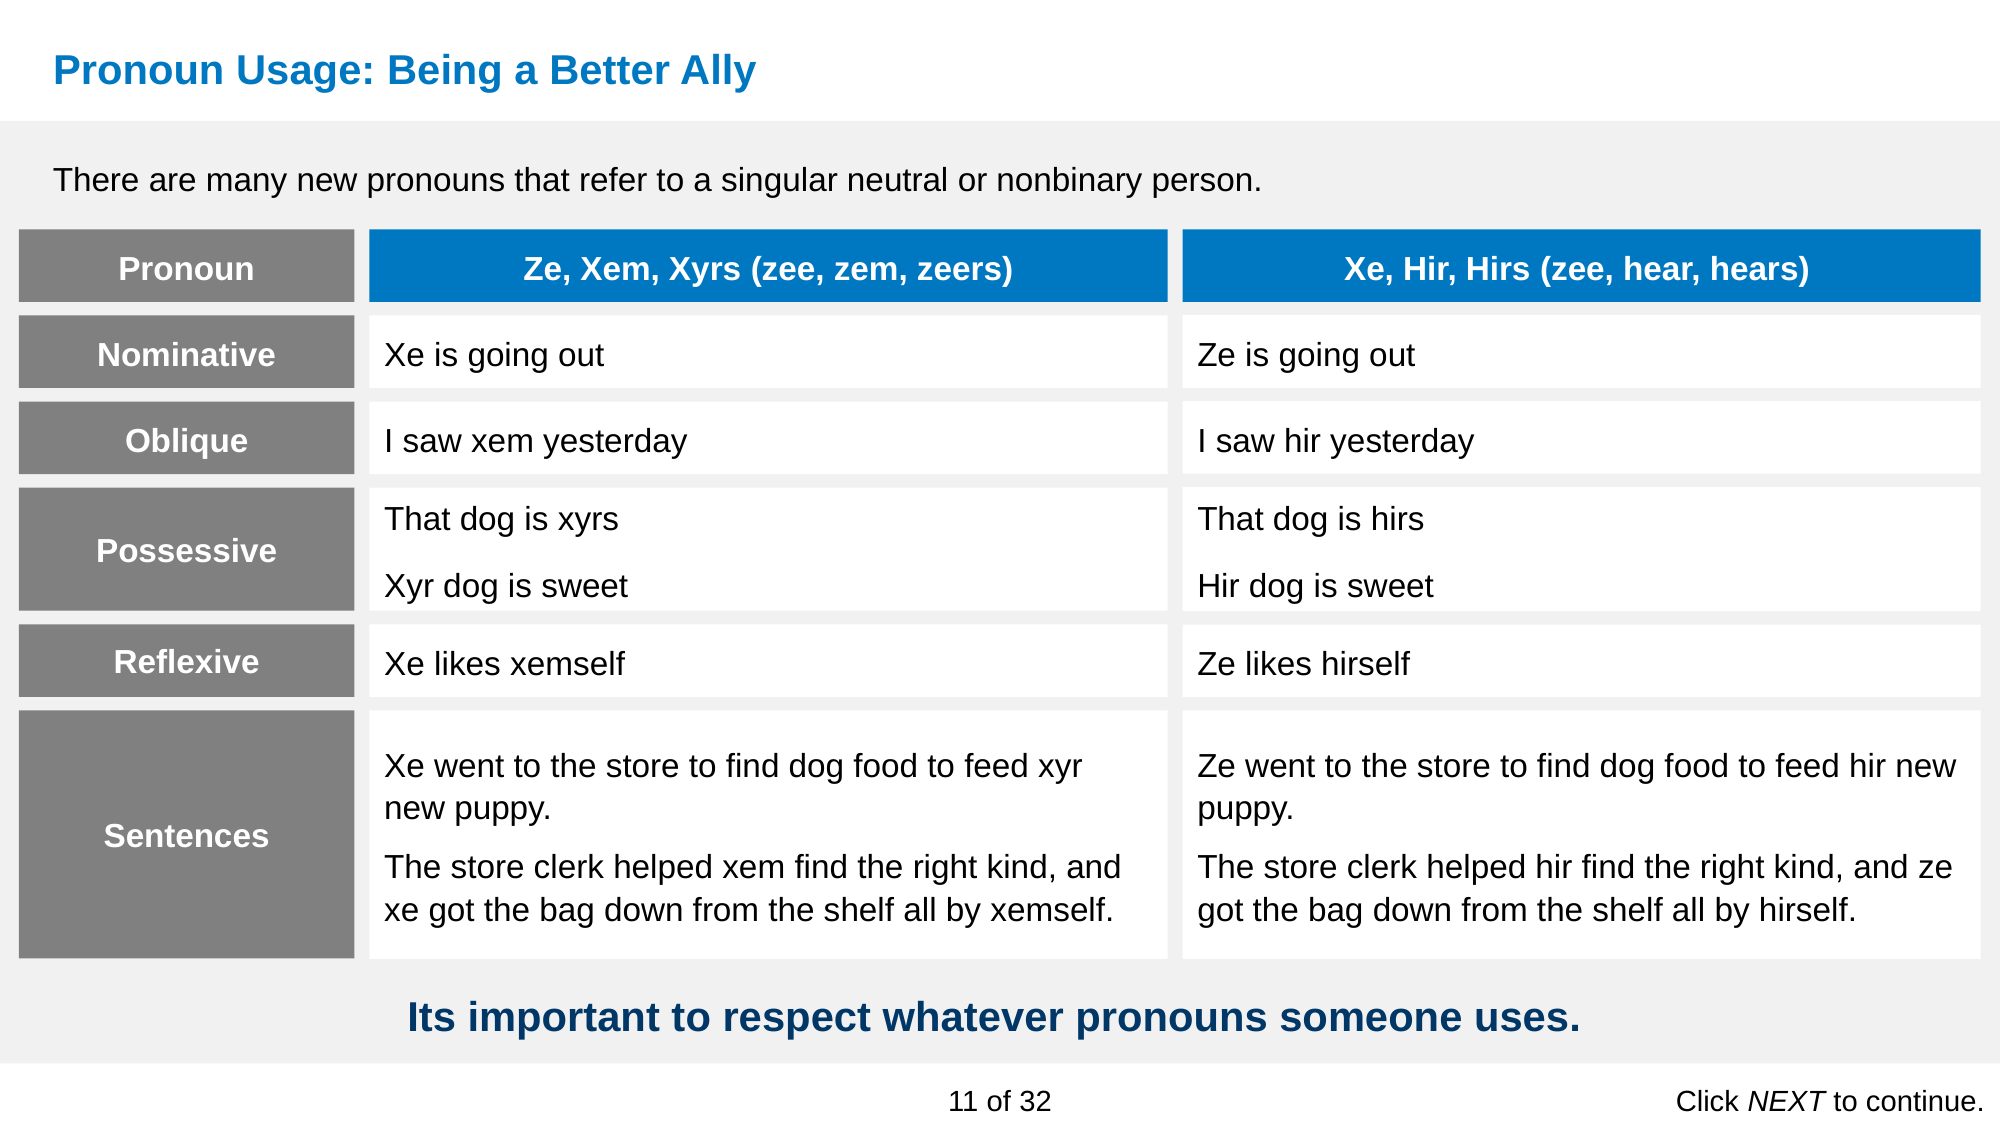

New slide, should sync with audio
# Pronoun Usage: Being a Better Ally

There are many new pronouns that refer to a singular neutral or nonbinary person.
Pronoun
Ze, Xem, Xyrs (zee, zem, zeers)
Xe, Hir, Hirs (zee, hear, hears)
Ze is going out
Xe is going out
Nominative
I saw hir yesterday
I saw xem yesterday
Oblique
That dog is hirs
Hir dog is sweet
That dog is xyrs
Xyr dog is sweet
Possessive
Xe likes xemself
Reflexive
Ze likes hirself
Xe went to the store to find dog food to feed xyr new puppy.
The store clerk helped xem find the right kind, and xe got the bag down from the shelf all by xemself.
Ze went to the store to find dog food to feed hir new puppy.
The store clerk helped hir find the right kind, and ze got the bag down from the shelf all by hirself.
Sentences
Its important to respect whatever pronouns someone uses.
11 of 32
Click NEXT to continue.